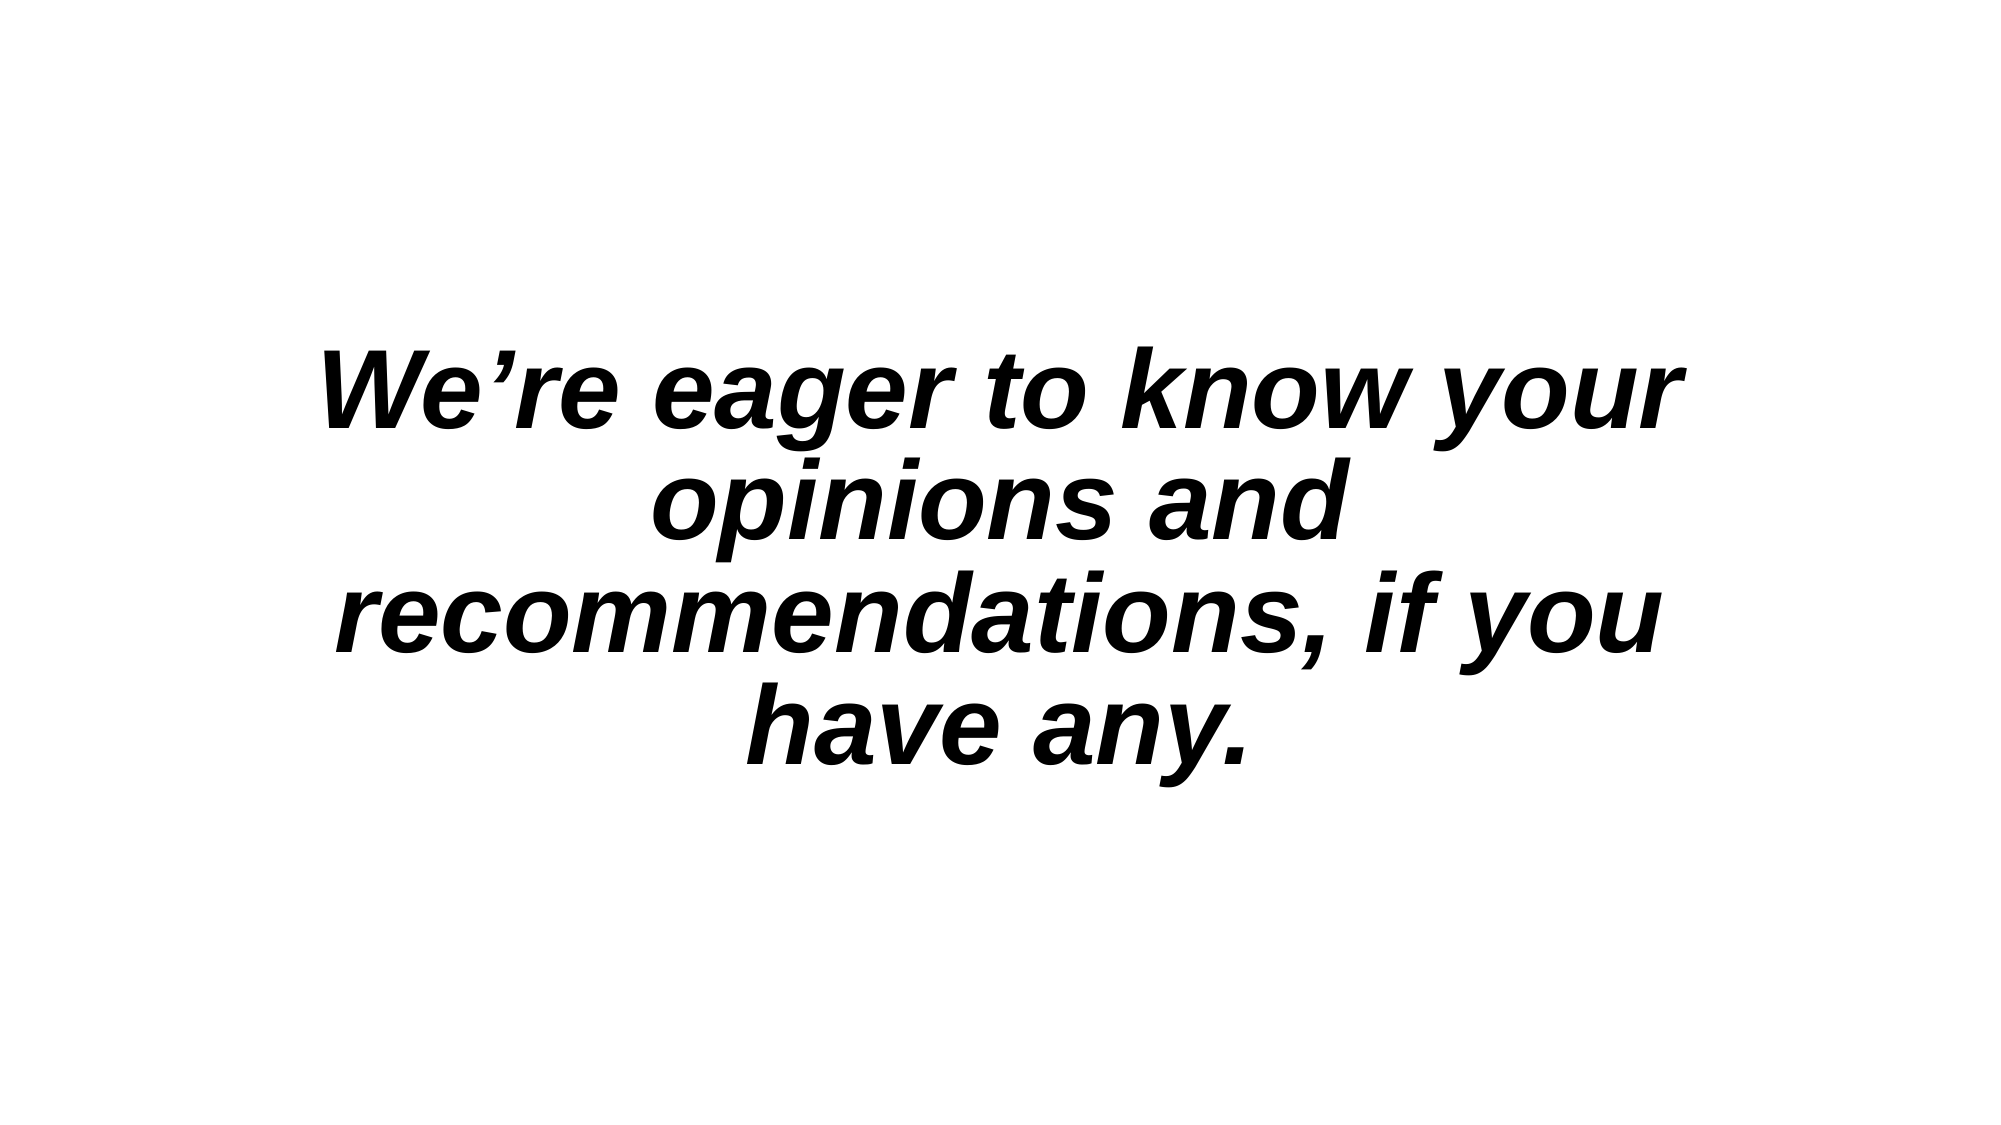

# We’re eager to know your opinions and recommendations, if you have any.